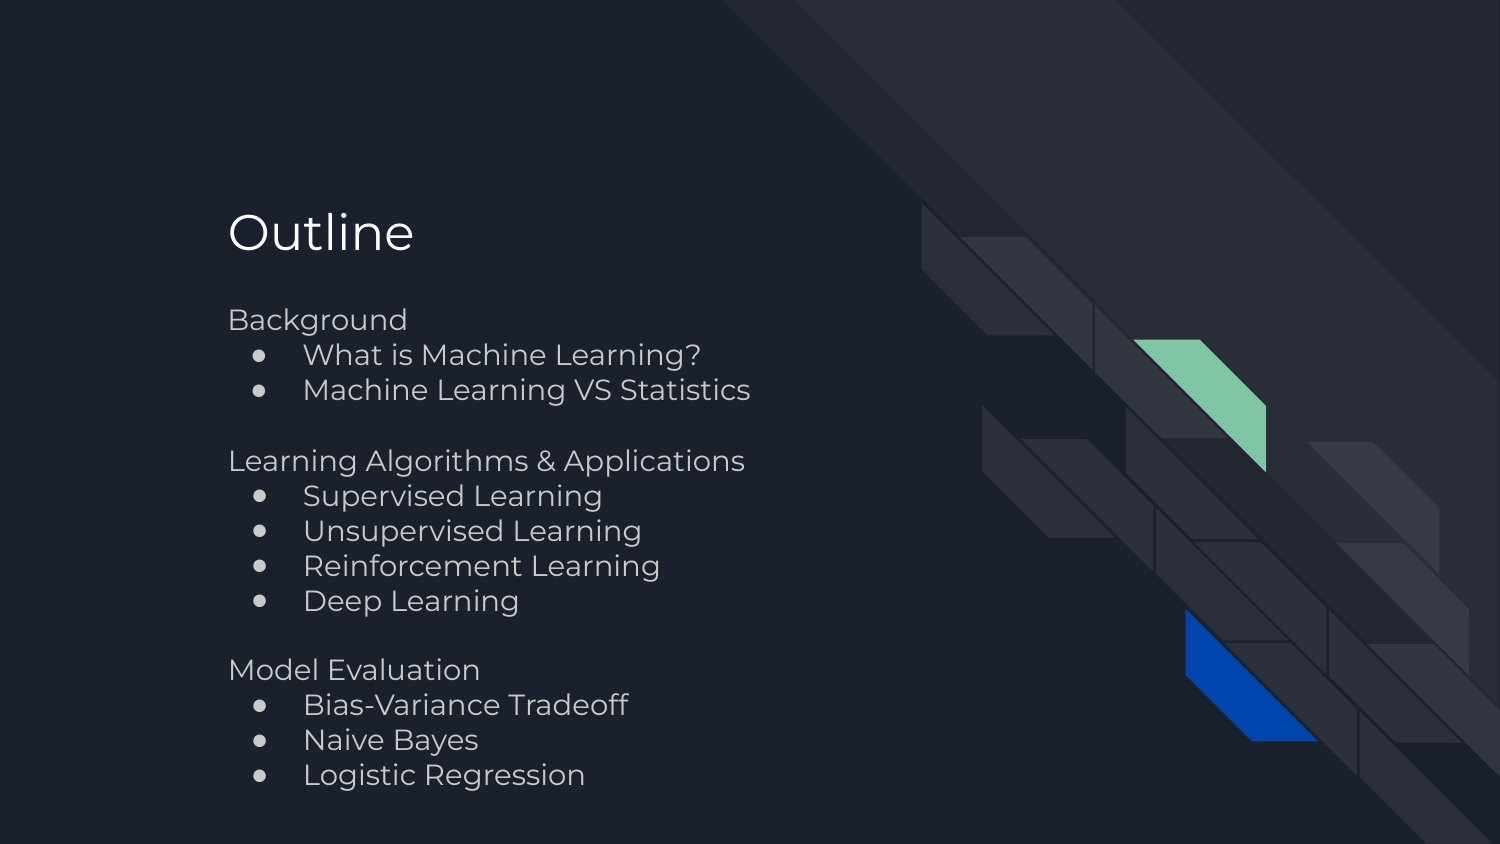

# Outline
Background
What is Machine Learning?
Machine Learning VS Statistics
Learning Algorithms & Applications
Supervised Learning
Unsupervised Learning
Reinforcement Learning
Deep Learning

Model Evaluation
Bias-Variance Tradeoff
Naive Bayes
Logistic Regression